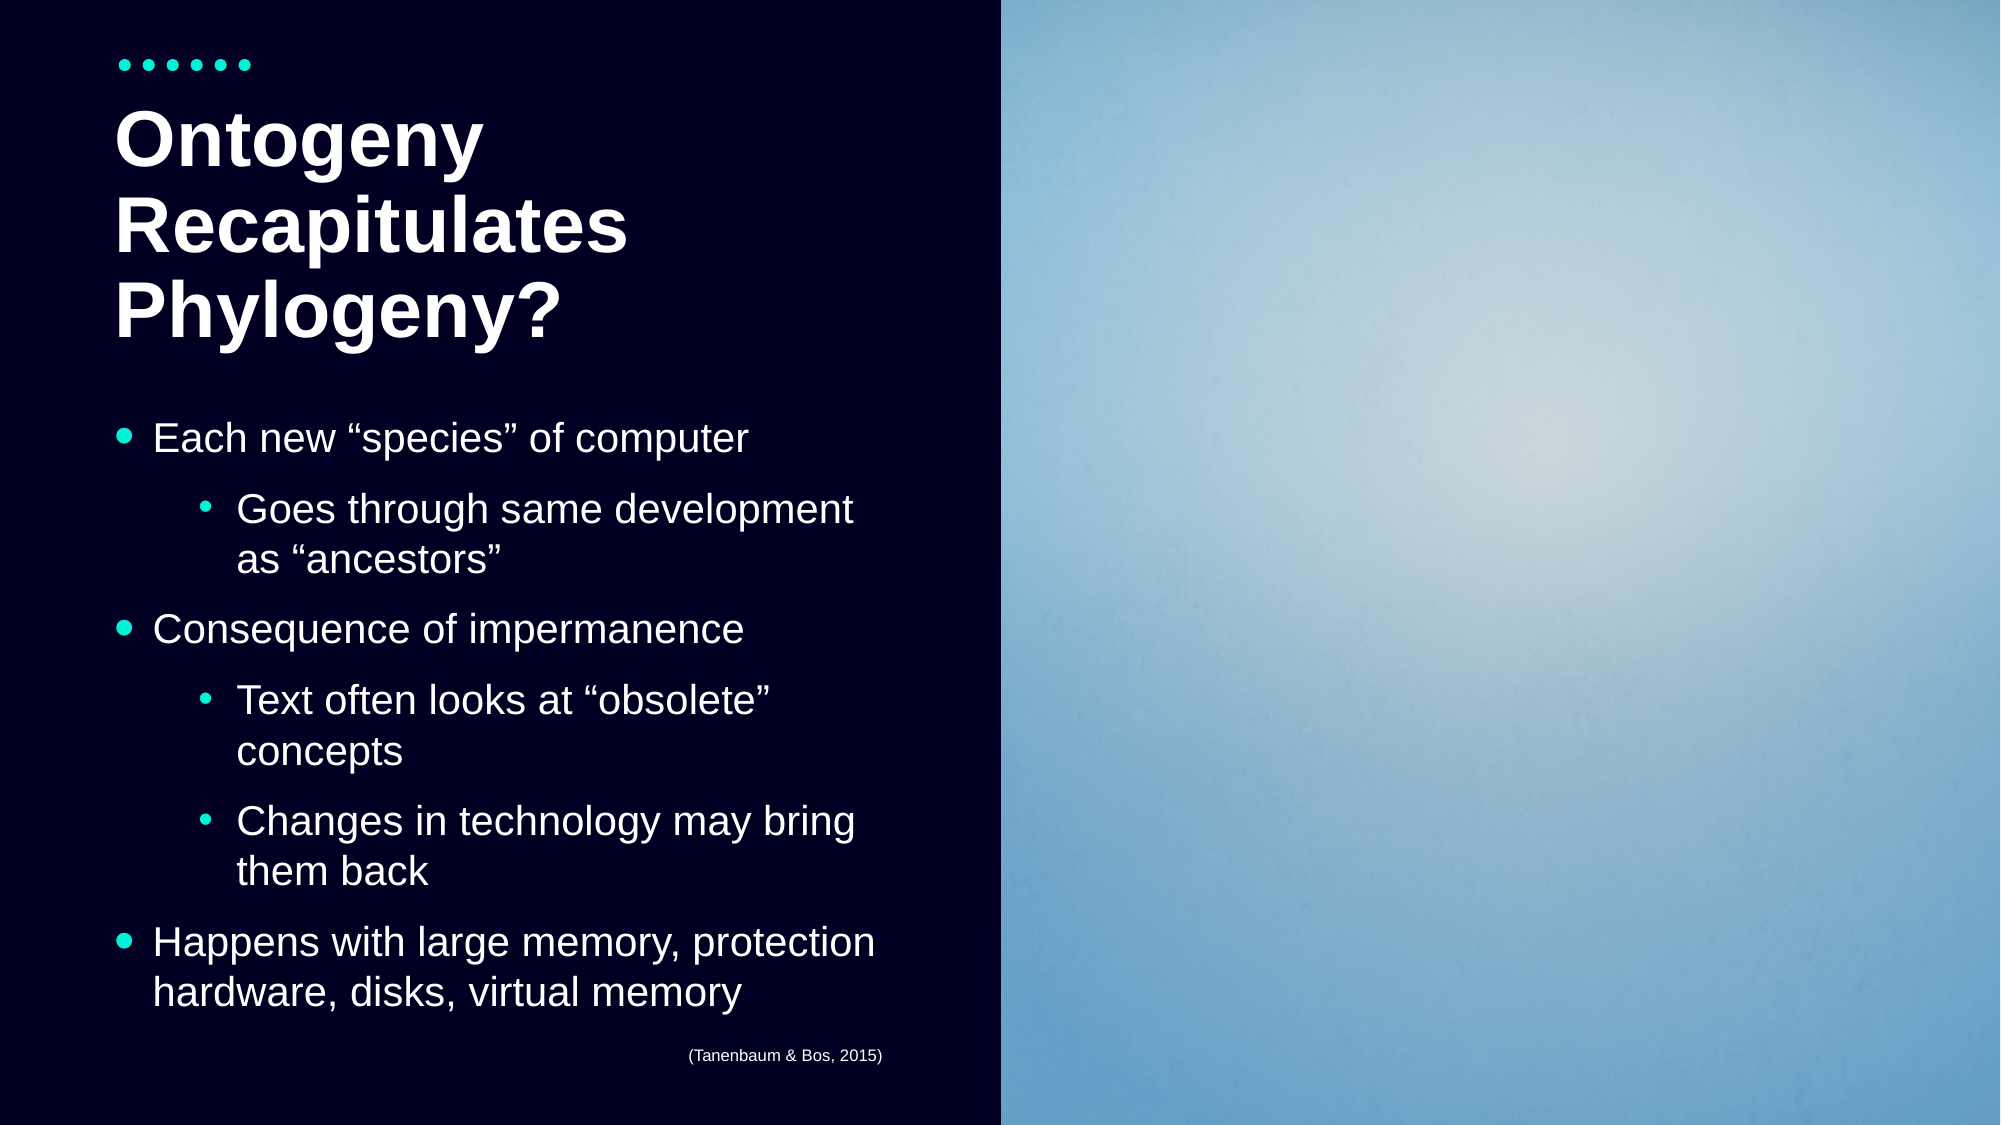

# Ontogeny Recapitulates Phylogeny?
Each new “species” of computer
Goes through same development as “ancestors”
Consequence of impermanence
Text often looks at “obsolete” concepts
Changes in technology may bring them back
Happens with large memory, protection hardware, disks, virtual memory
(Tanenbaum & Bos, 2015)